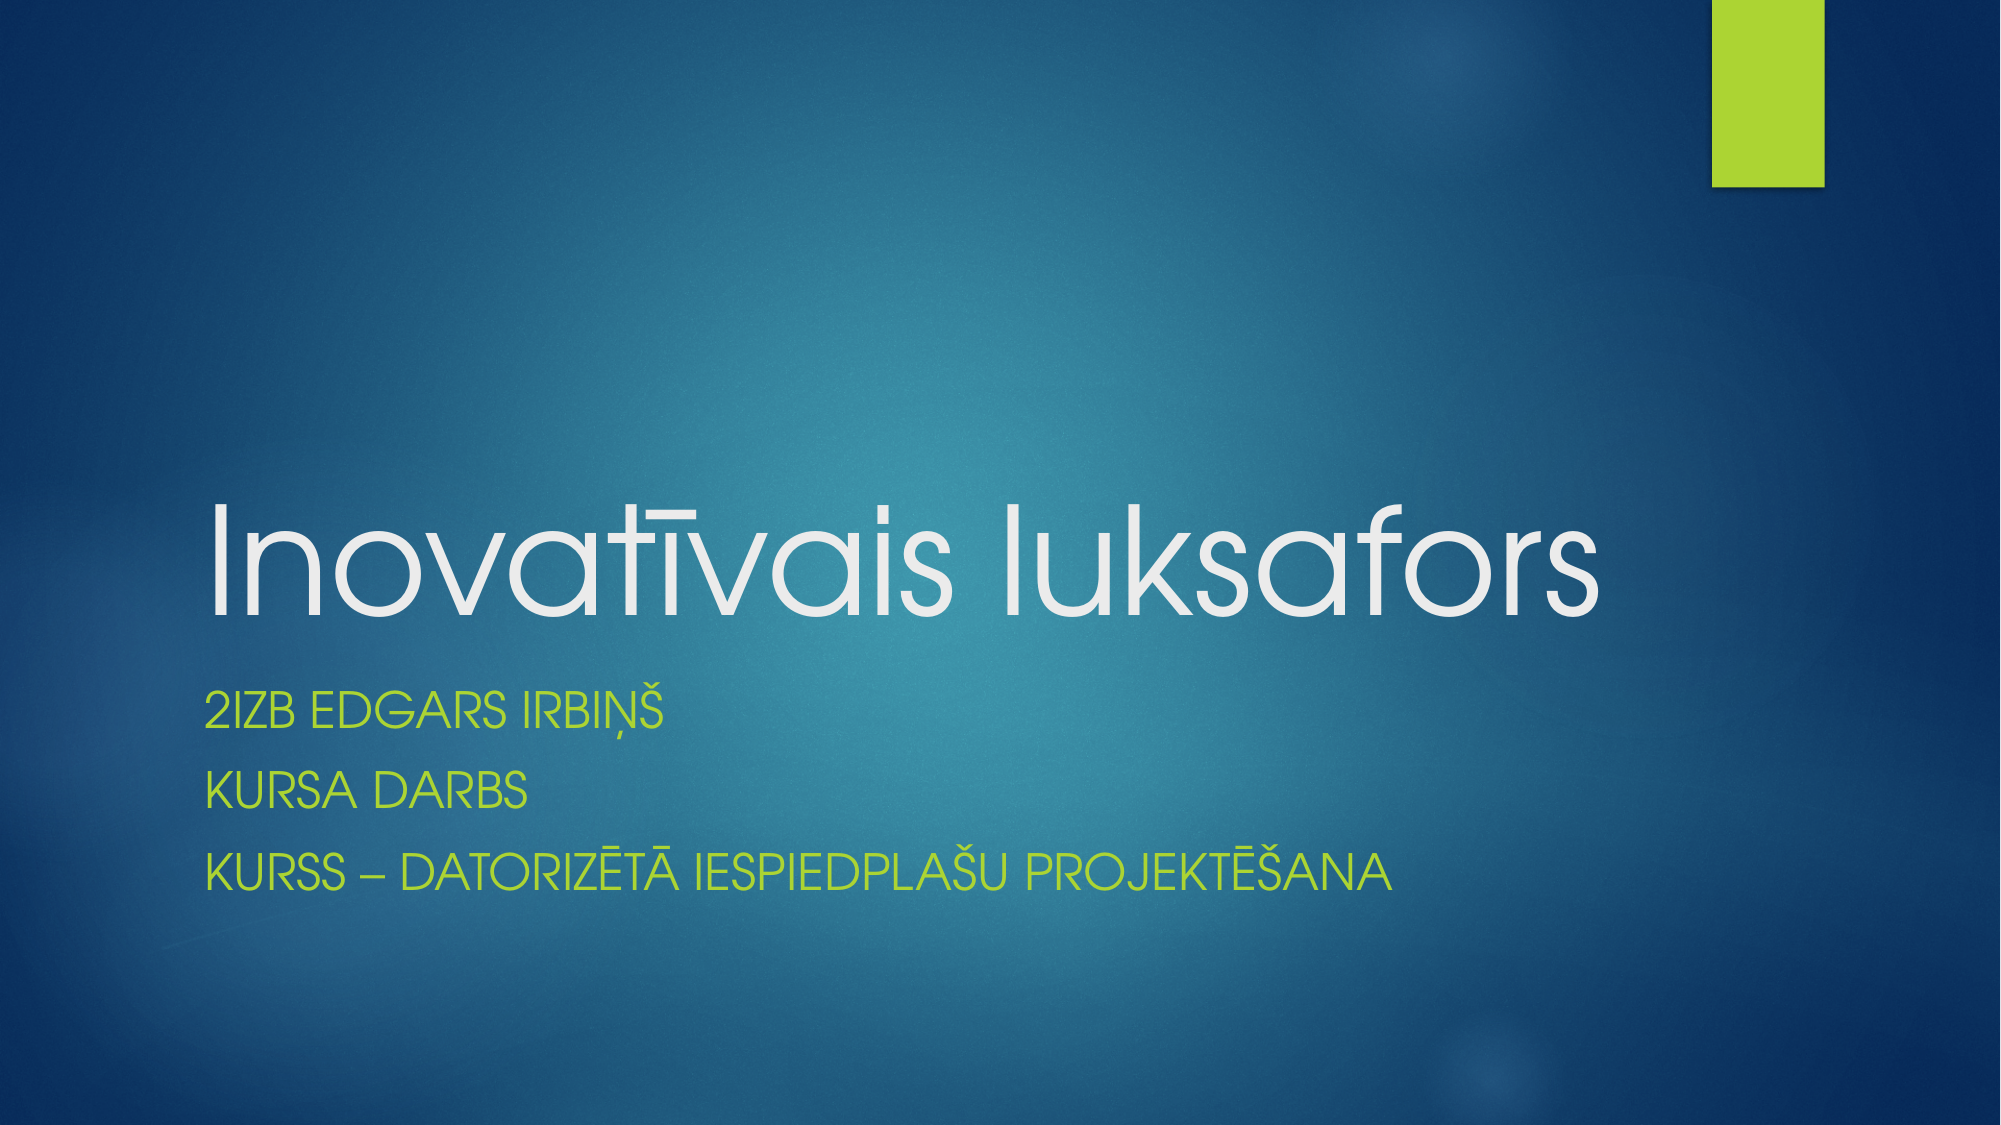

# Inovatīvais luksafors
2izb Edgars irbiņš
Kursa darbs
Kurss – Datorizētā iespiedplašu projektēšana